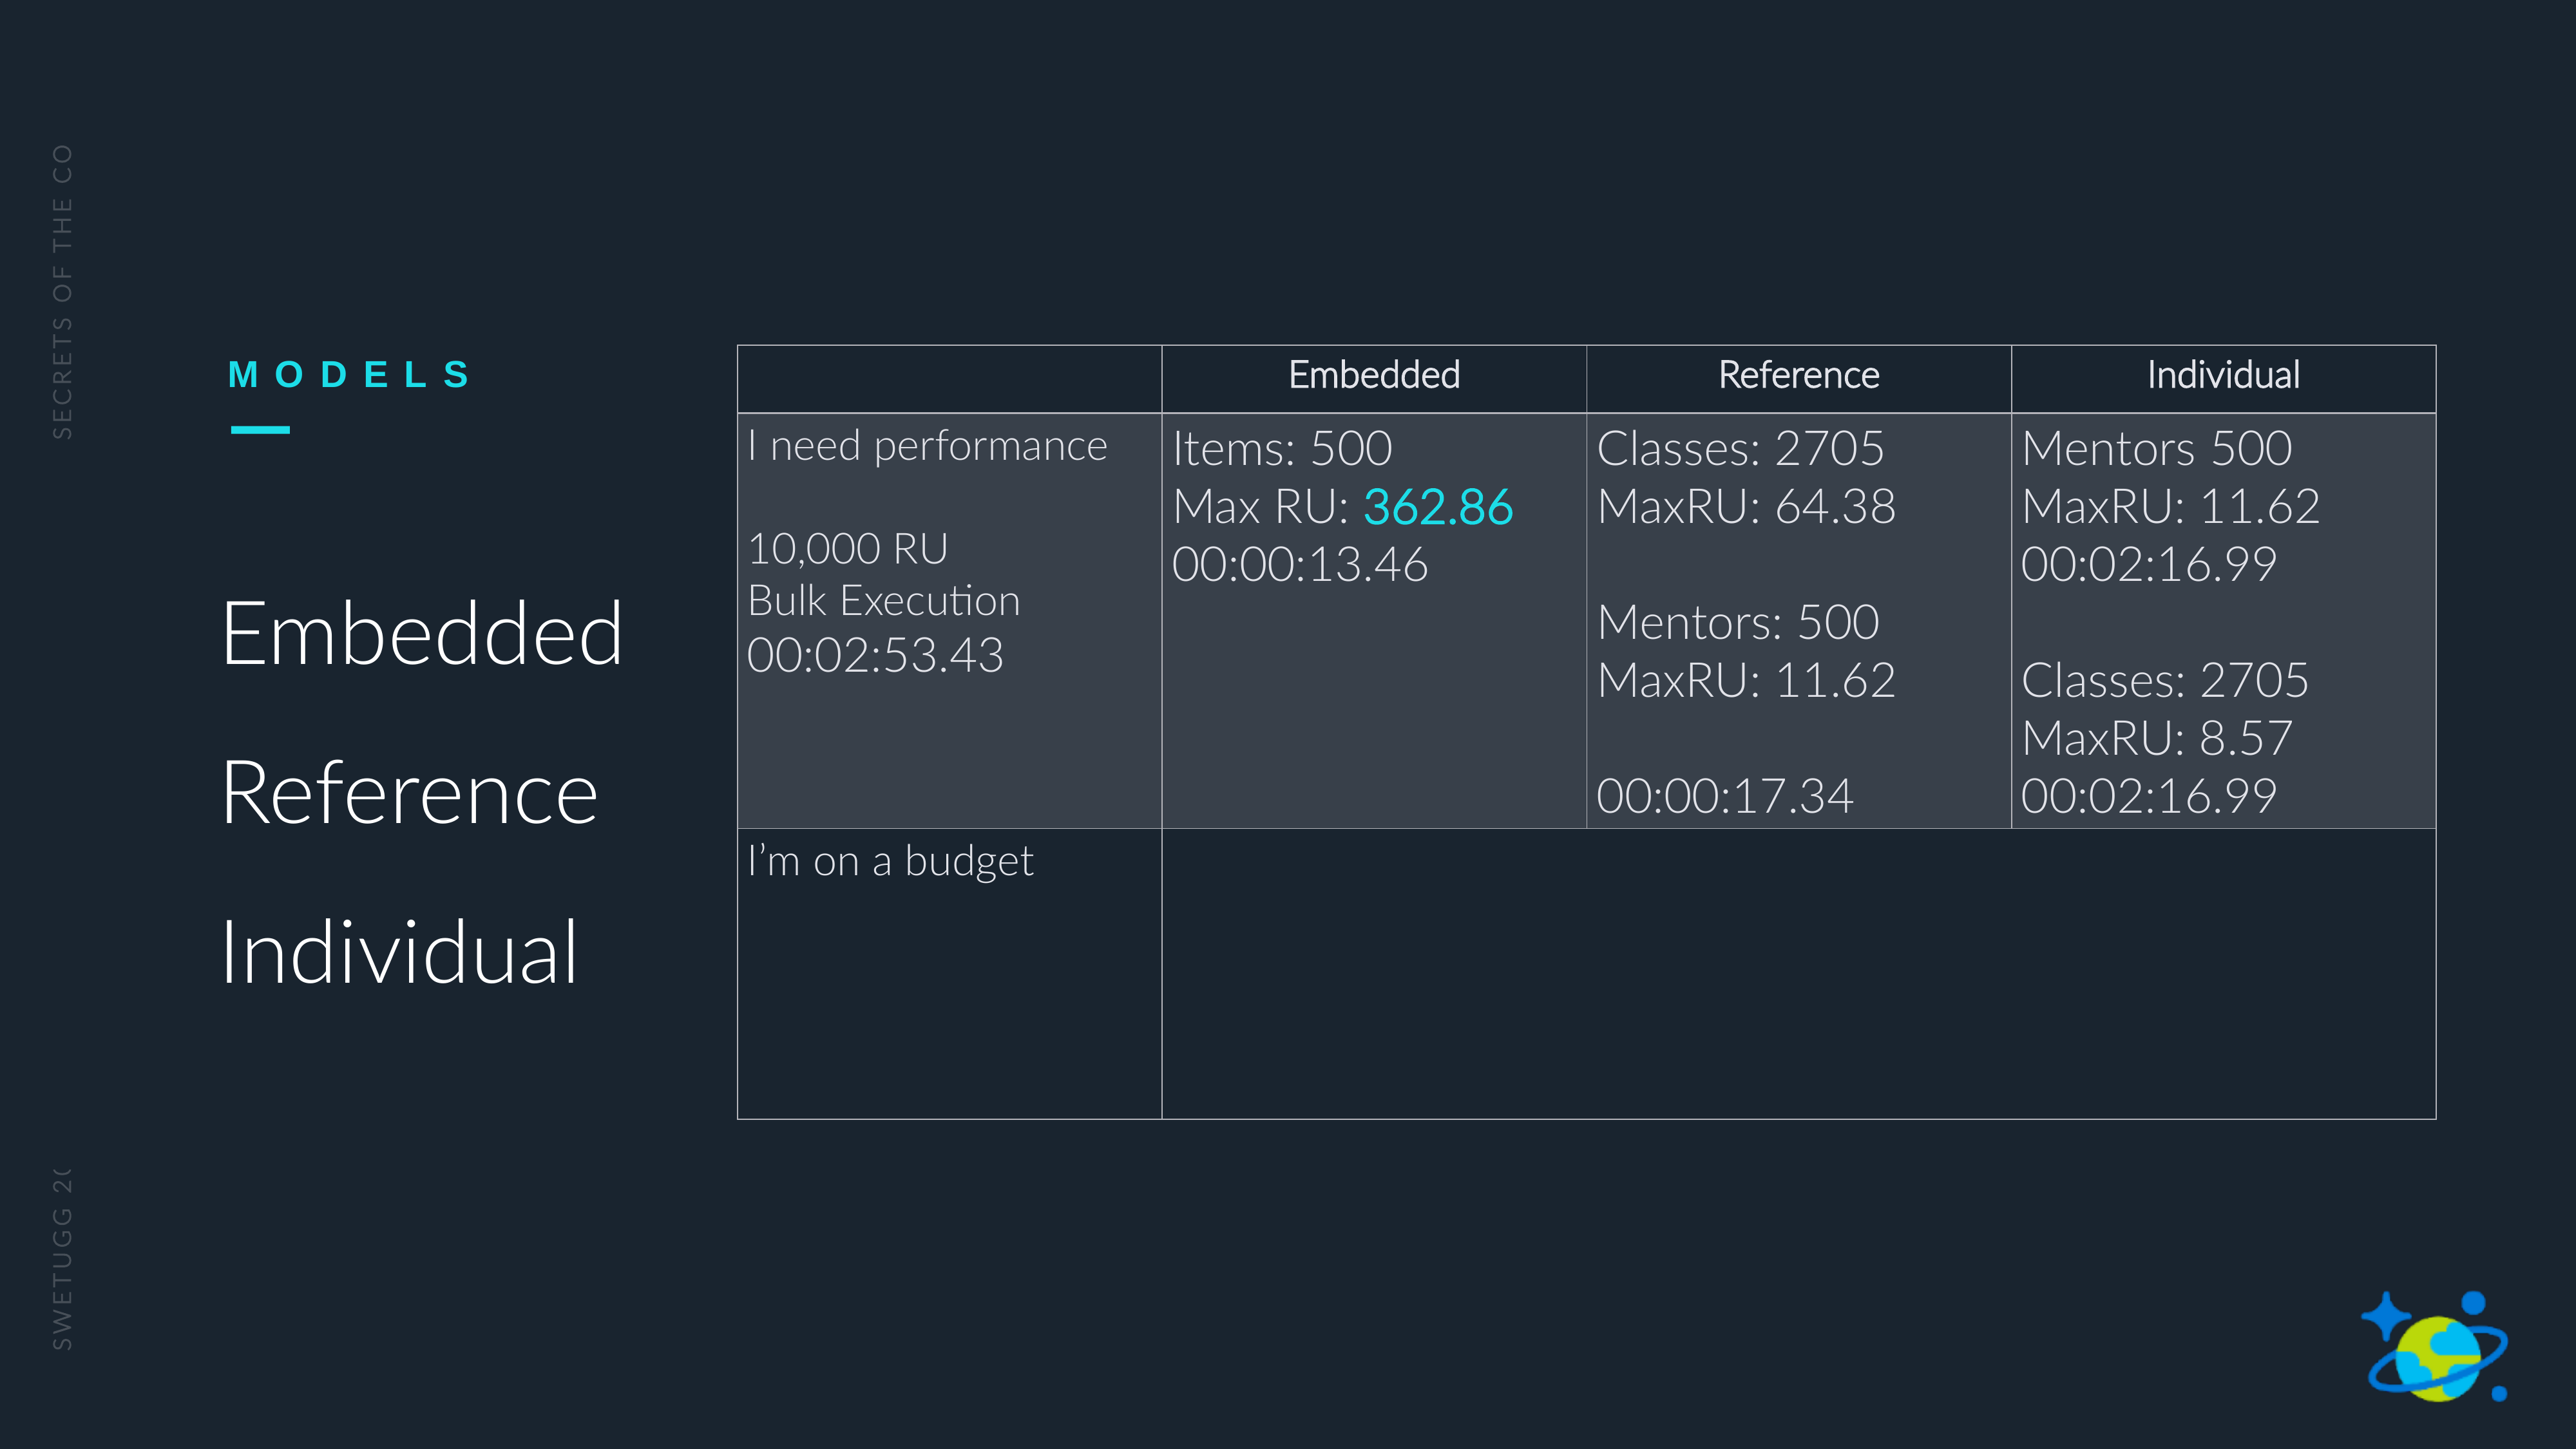

15
SECRETS OF THE COSMOS
MODELS
|  | Embedded | Reference | Individual |
| --- | --- | --- | --- |
| I need performance 10,000 RU Bulk Execution 00:02:53.43 | Items: 500 Max RU: 362.86 00:00:13.46 | Classes: 2705 MaxRU: 64.38 Mentors: 500 MaxRU: 11.62 00:00:17.34 | Mentors 500 MaxRU: 11.62 00:02:16.99 Classes: 2705 MaxRU: 8.57 00:02:16.99 |
| I’m on a budget |  |  |  |

Embedded
Reference
Individual

SWETUGG 2020